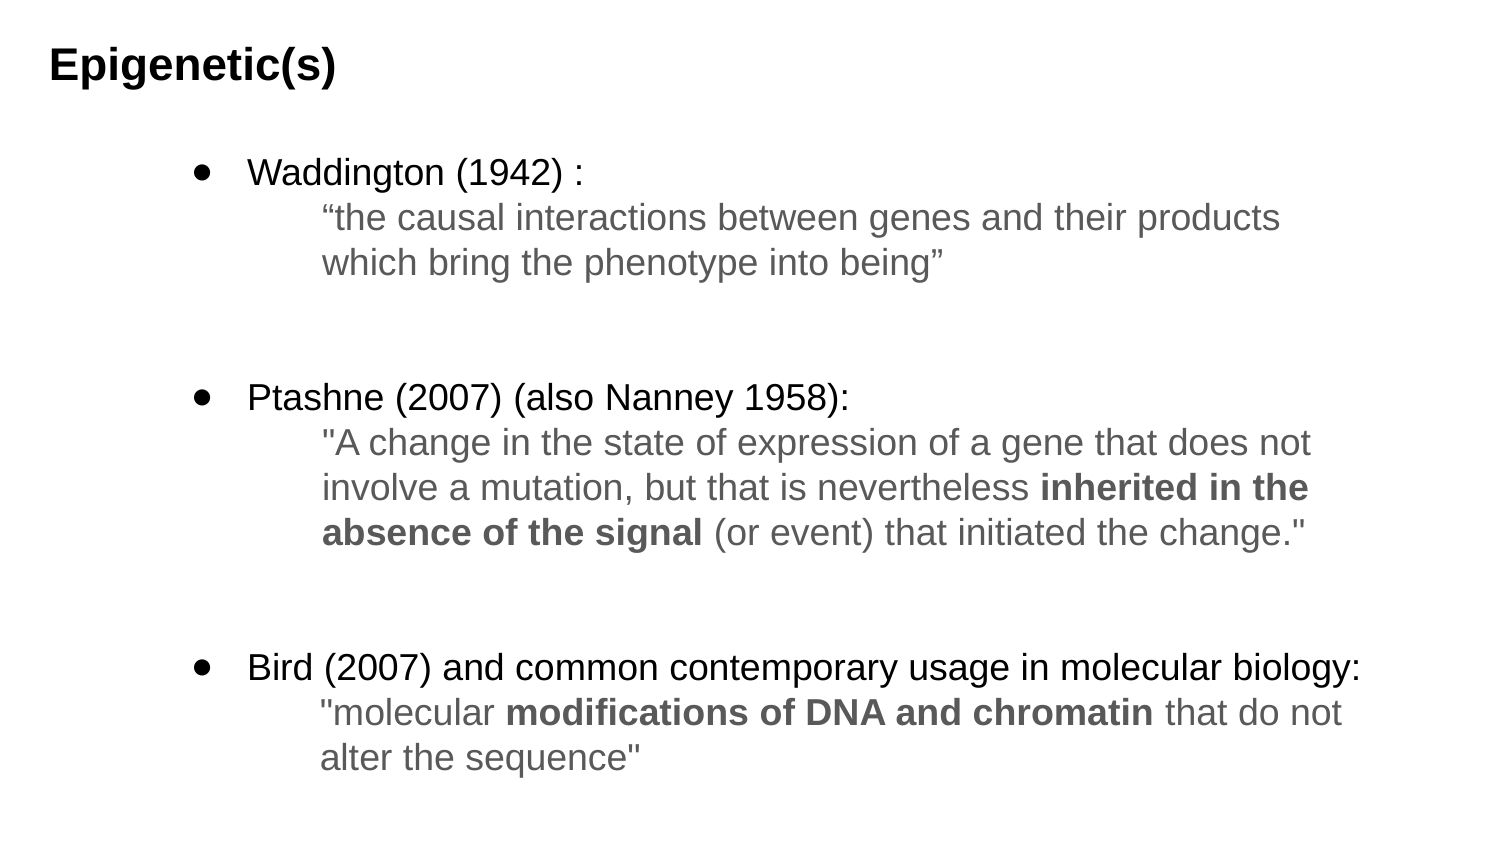

Epigenetic(s)

Waddington (1942) :
“the causal interactions between genes and their products which bring the phenotype into being”

Ptashne (2007) (also Nanney 1958):
"A change in the state of expression of a gene that does not involve a mutation, but that is nevertheless inherited in the absence of the signal (or event) that initiated the change."

Bird (2007) and common contemporary usage in molecular biology:
"molecular modifications of DNA and chromatin that do not alter the sequence"